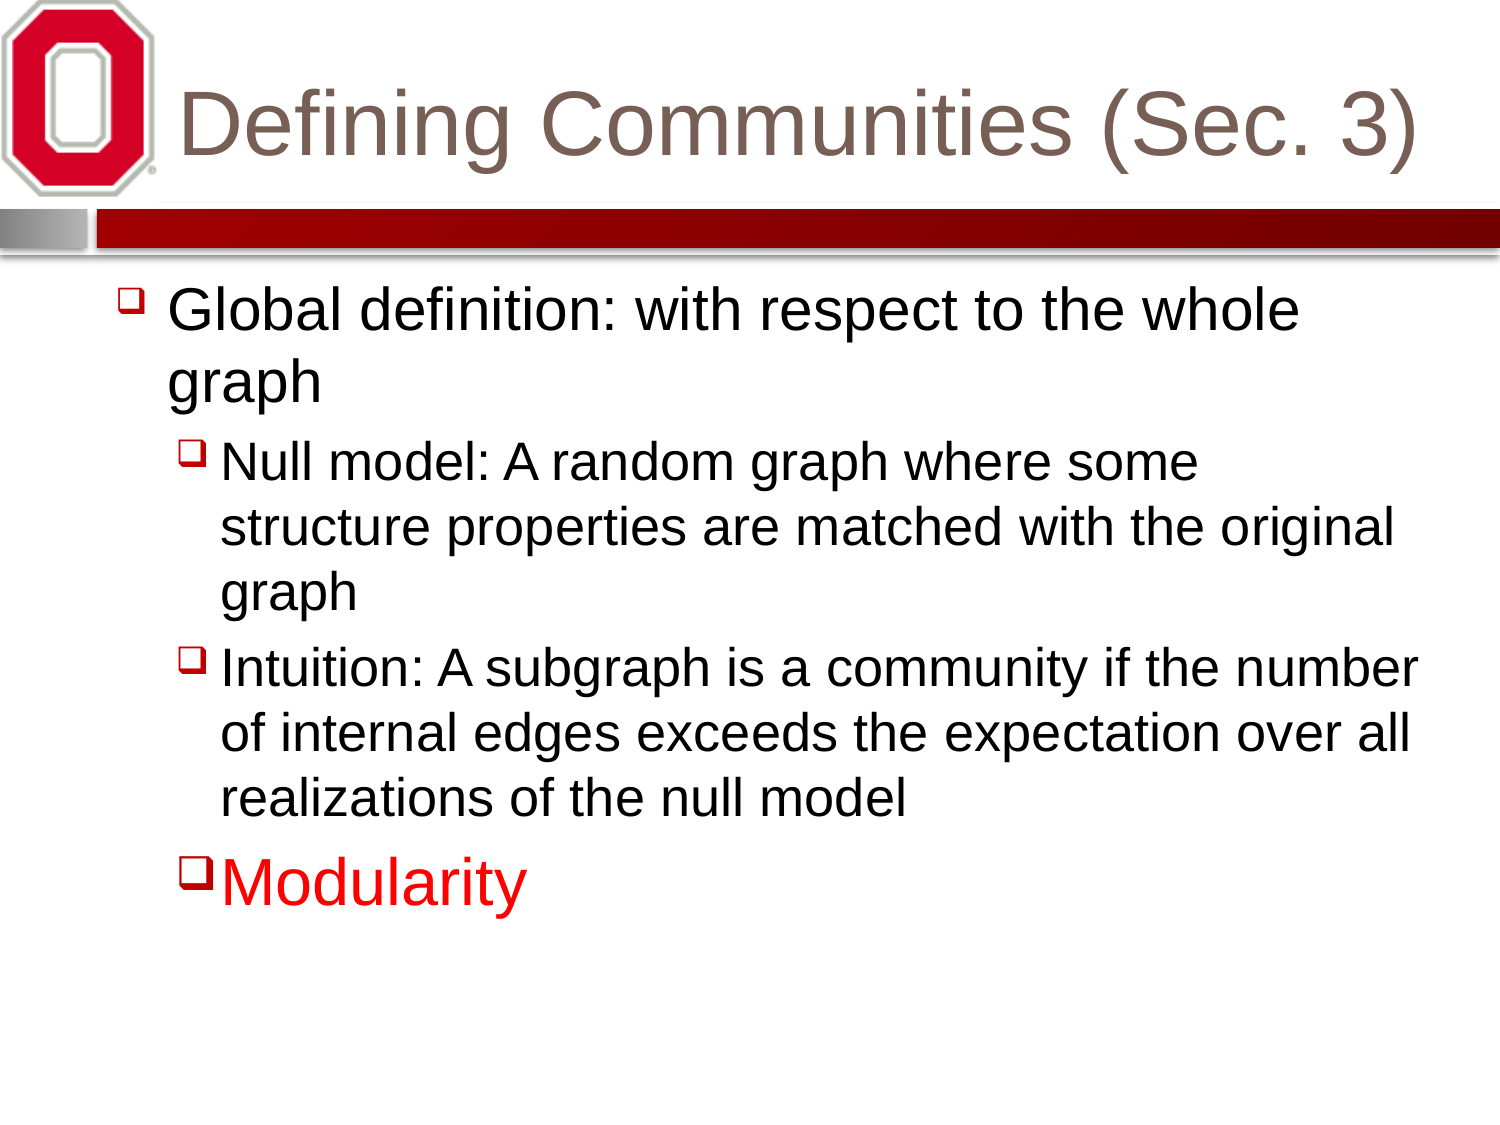

# Defining Communities (Sec. 3)
Global definition: with respect to the whole graph
Null model: A random graph where some structure properties are matched with the original graph
Intuition: A subgraph is a community if the number of internal edges exceeds the expectation over all realizations of the null model
Modularity